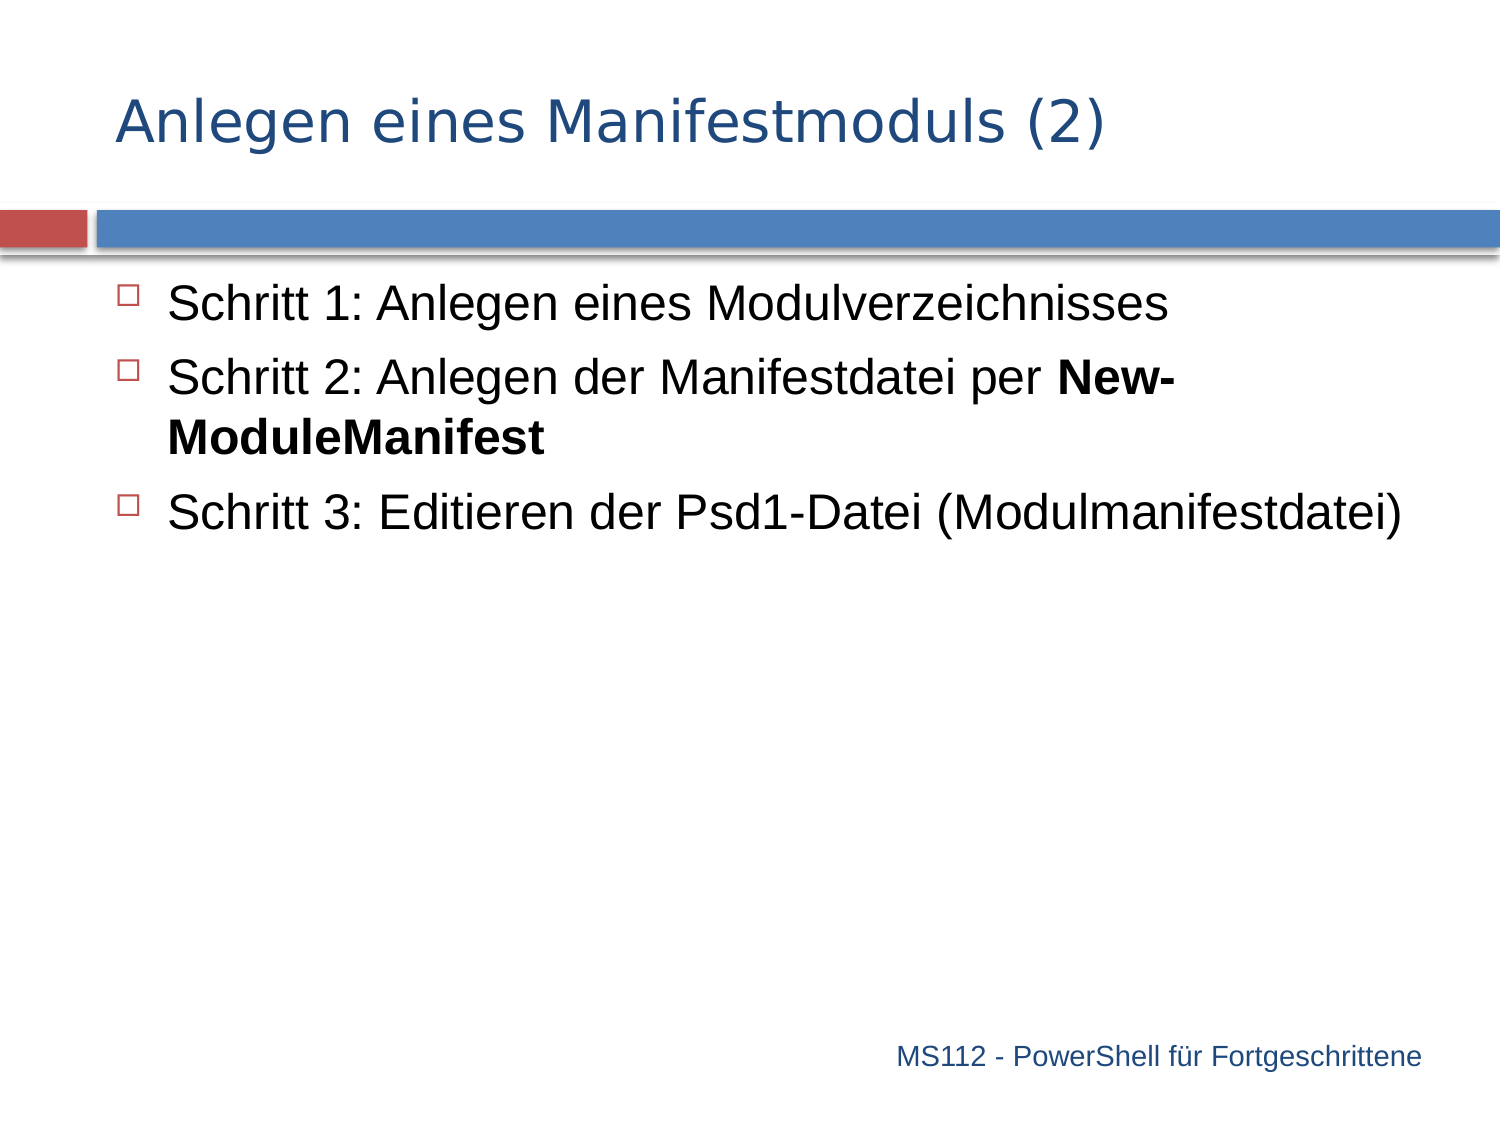

# Anlegen eines Manifestmoduls (2)
Schritt 1: Anlegen eines Modulverzeichnisses
Schritt 2: Anlegen der Manifestdatei per New-ModuleManifest
Schritt 3: Editieren der Psd1-Datei (Modulmanifestdatei)
MS112 - PowerShell für Fortgeschrittene